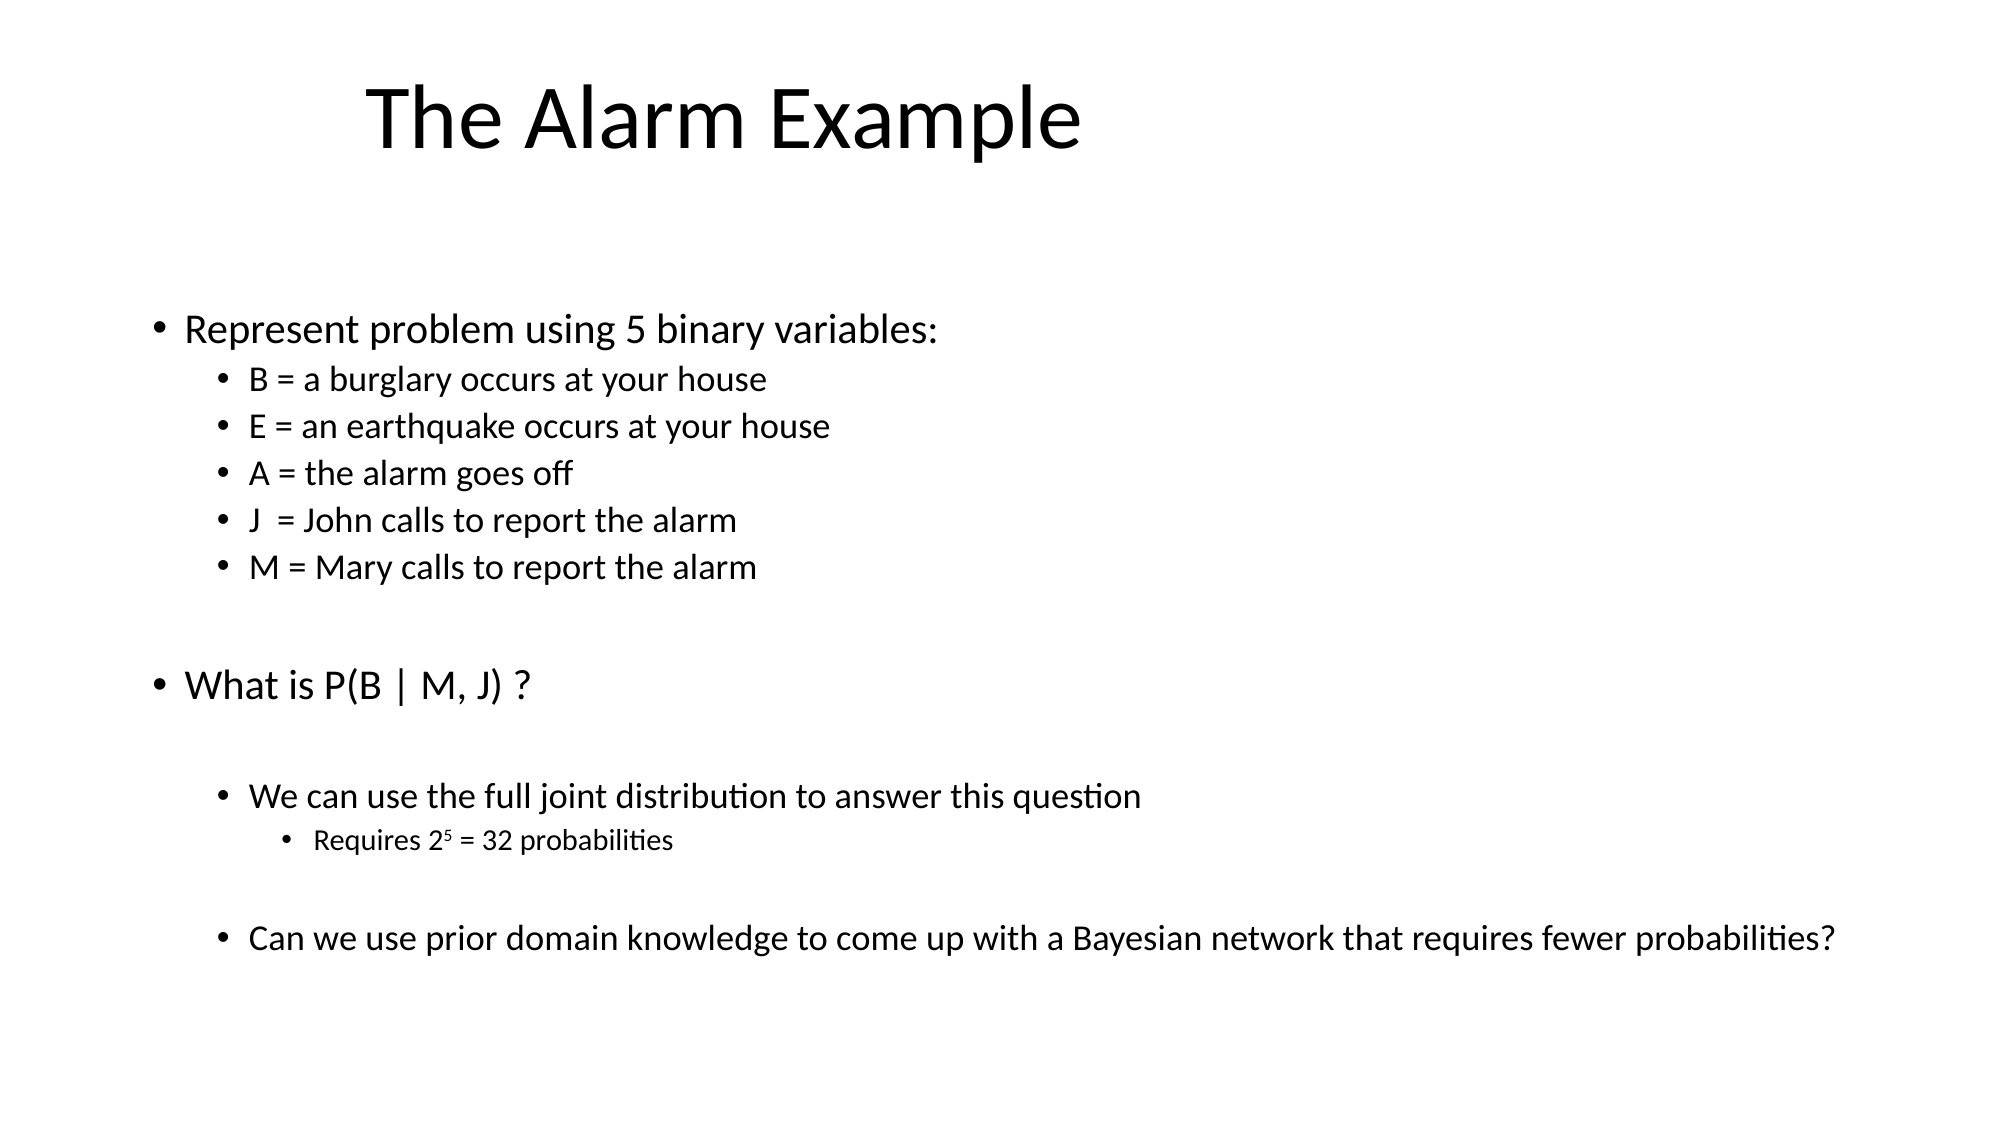

# The Alarm Example
Represent problem using 5 binary variables:
B = a burglary occurs at your house
E = an earthquake occurs at your house
A = the alarm goes off
J  = John calls to report the alarm
M = Mary calls to report the alarm

What is P(B | M, J) ?

We can use the full joint distribution to answer this question
Requires 25 = 32 probabilities

Can we use prior domain knowledge to come up with a Bayesian network that requires fewer probabilities?